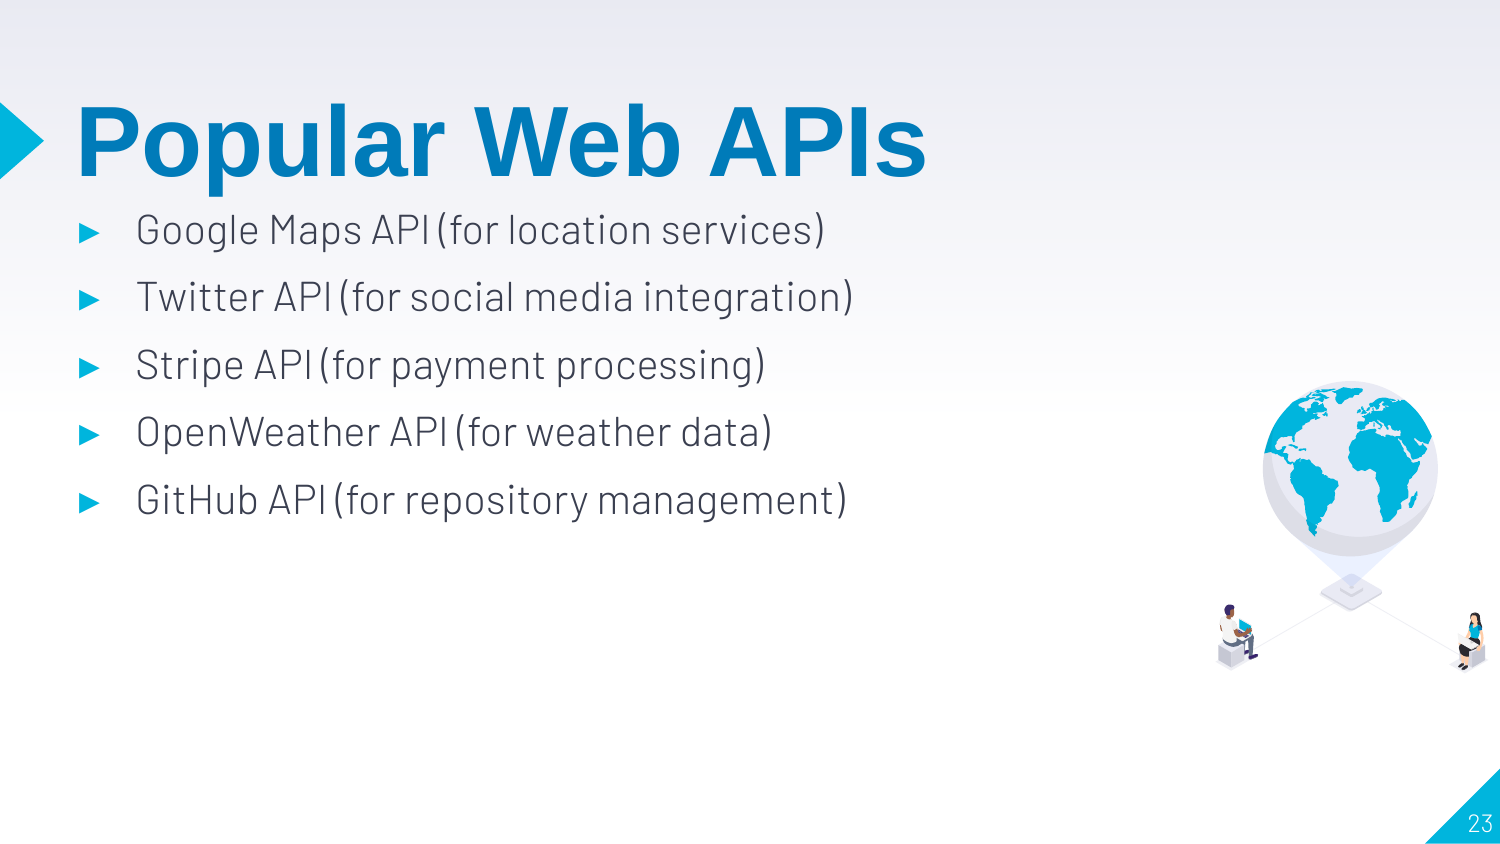

# Popular Web APIs
Google Maps API (for location services)
Twitter API (for social media integration)
Stripe API (for payment processing)
OpenWeather API (for weather data)
GitHub API (for repository management)

23